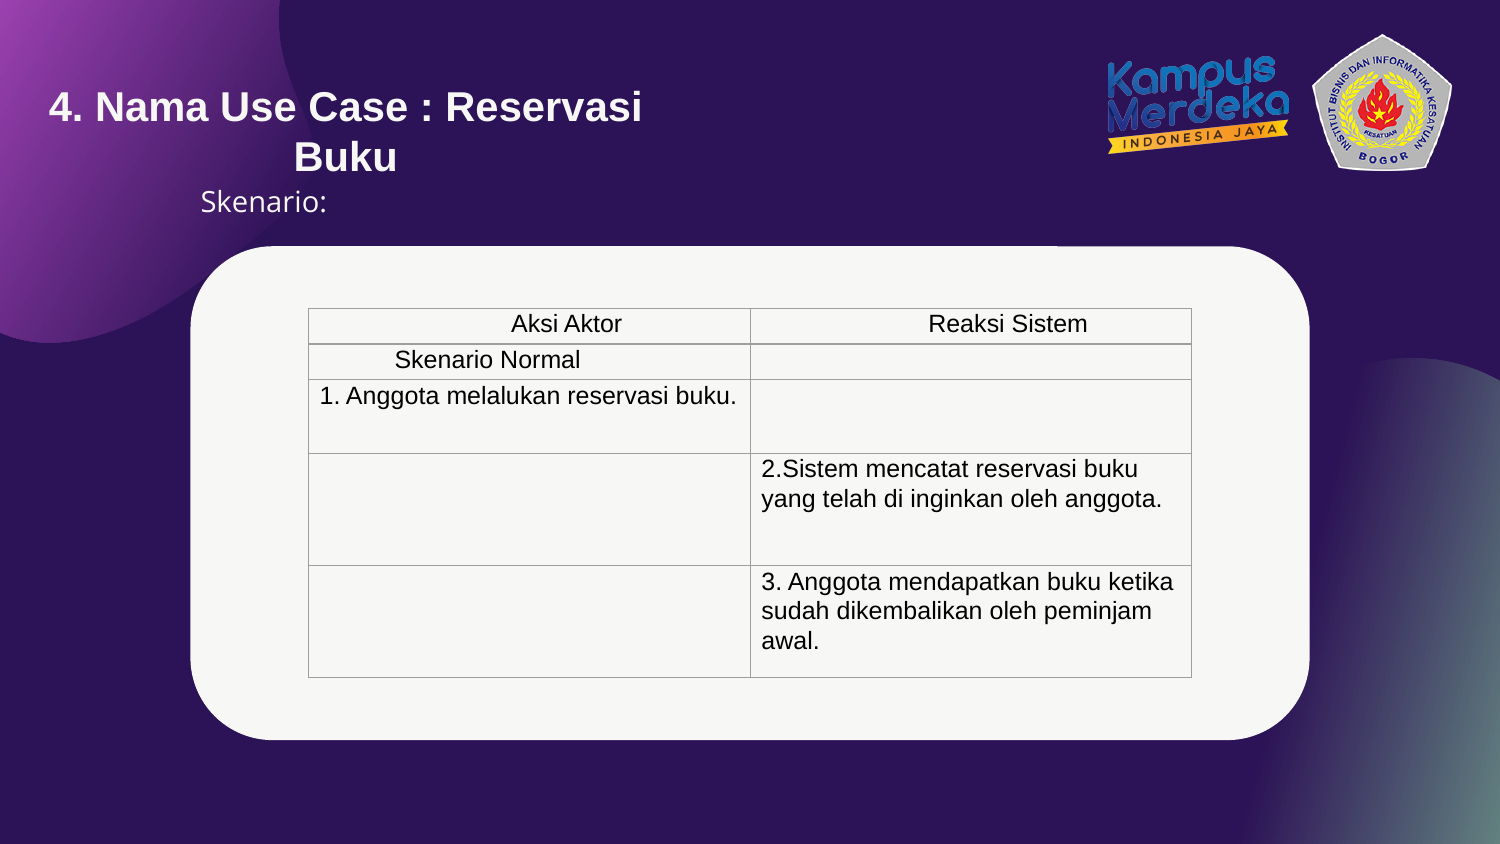

4. Nama Use Case : Reservasi Buku
Skenario:

| Aksi Aktor | Reaksi Sistem |
| --- | --- |
| Skenario Normal |  |
| 1. Anggota melalukan reservasi buku. |  |
|  | 2.Sistem mencatat reservasi buku yang telah di inginkan oleh anggota. |
|  | 3. Anggota mendapatkan buku ketika sudah dikembalikan oleh peminjam awal. |